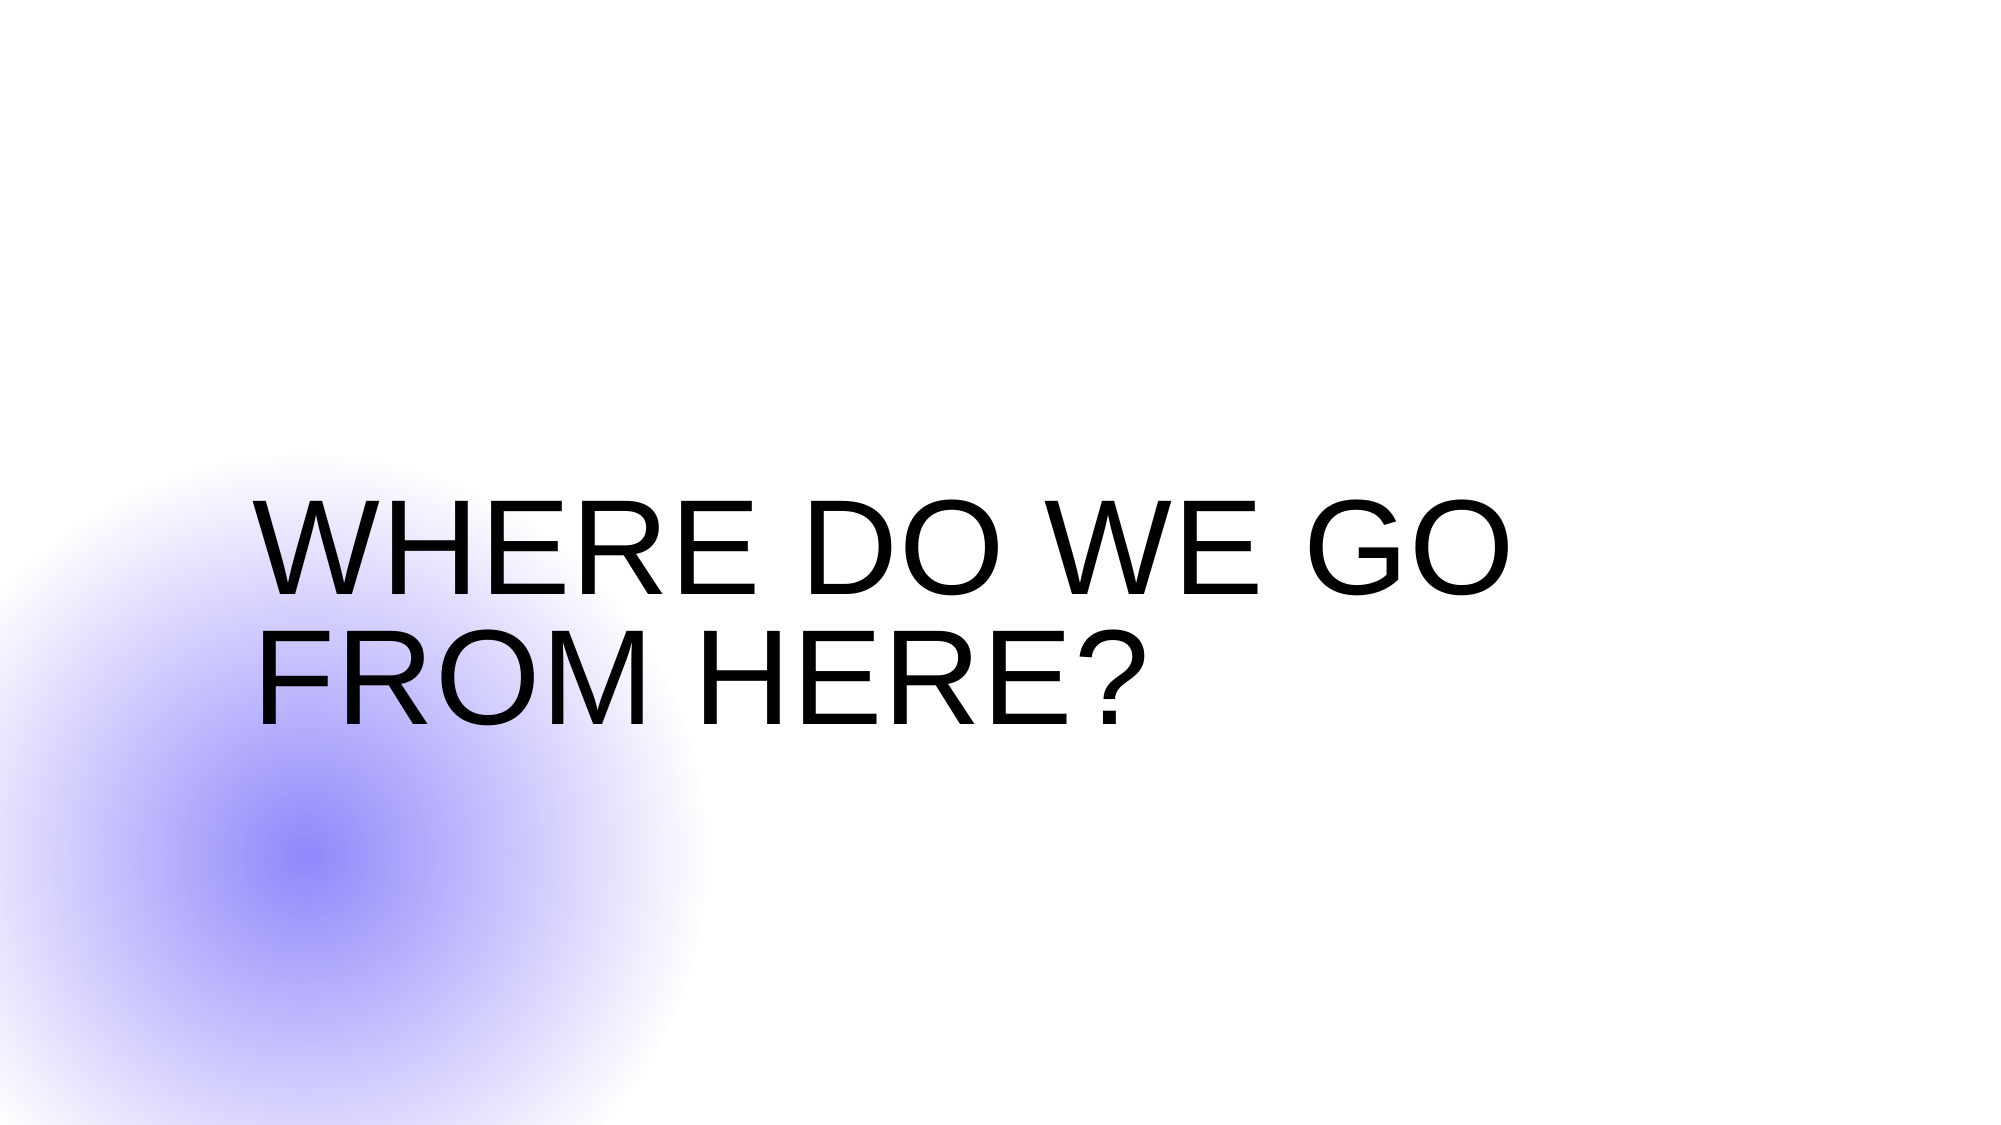

# Where do we go from here?